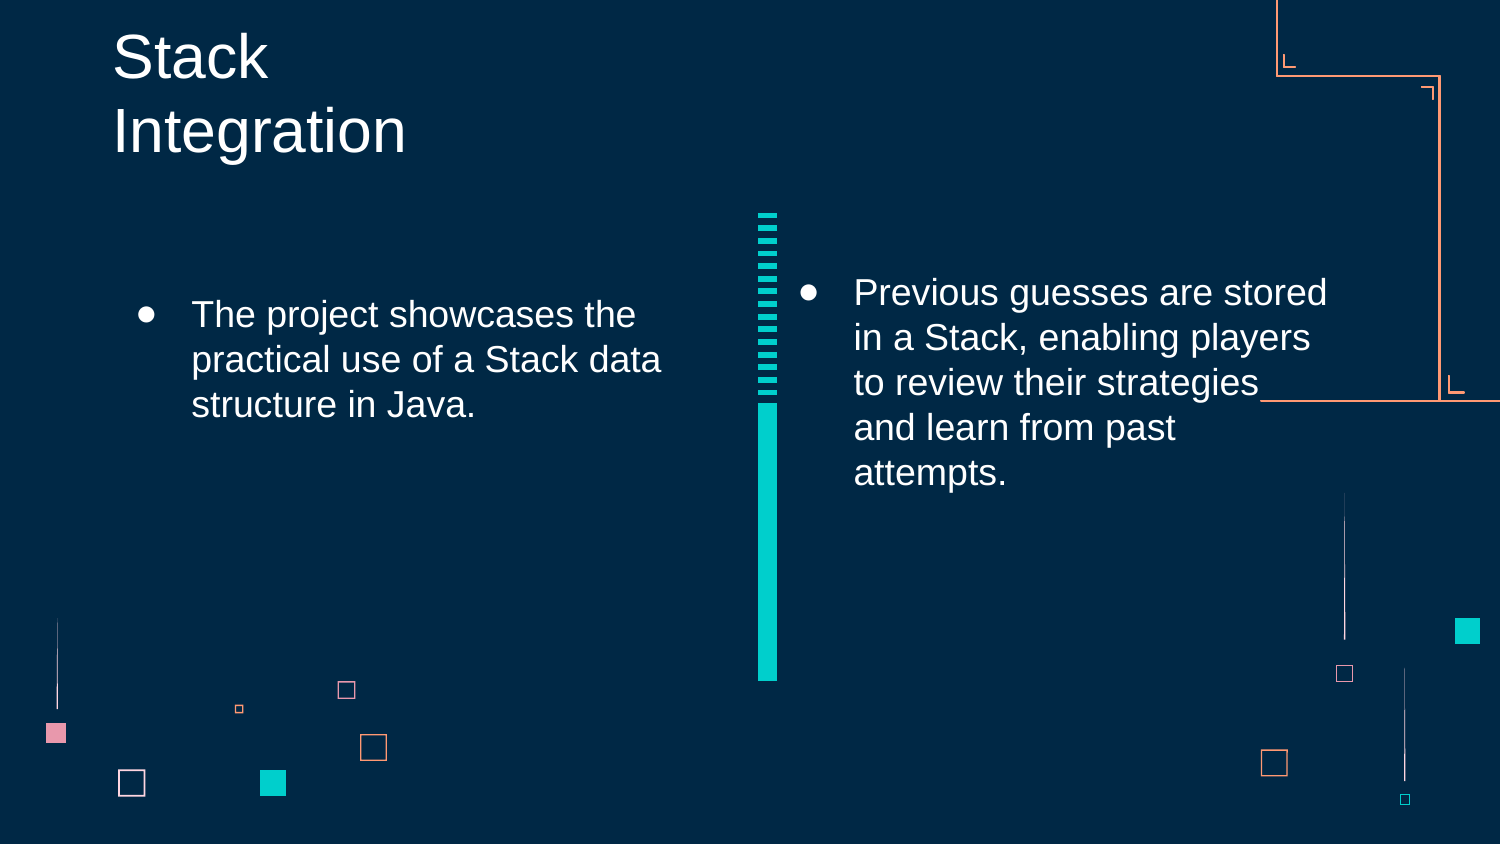

# Stack Integration

Previous guesses are stored in a Stack, enabling players to review their strategies and learn from past attempts.
The project showcases the practical use of a Stack data structure in Java.